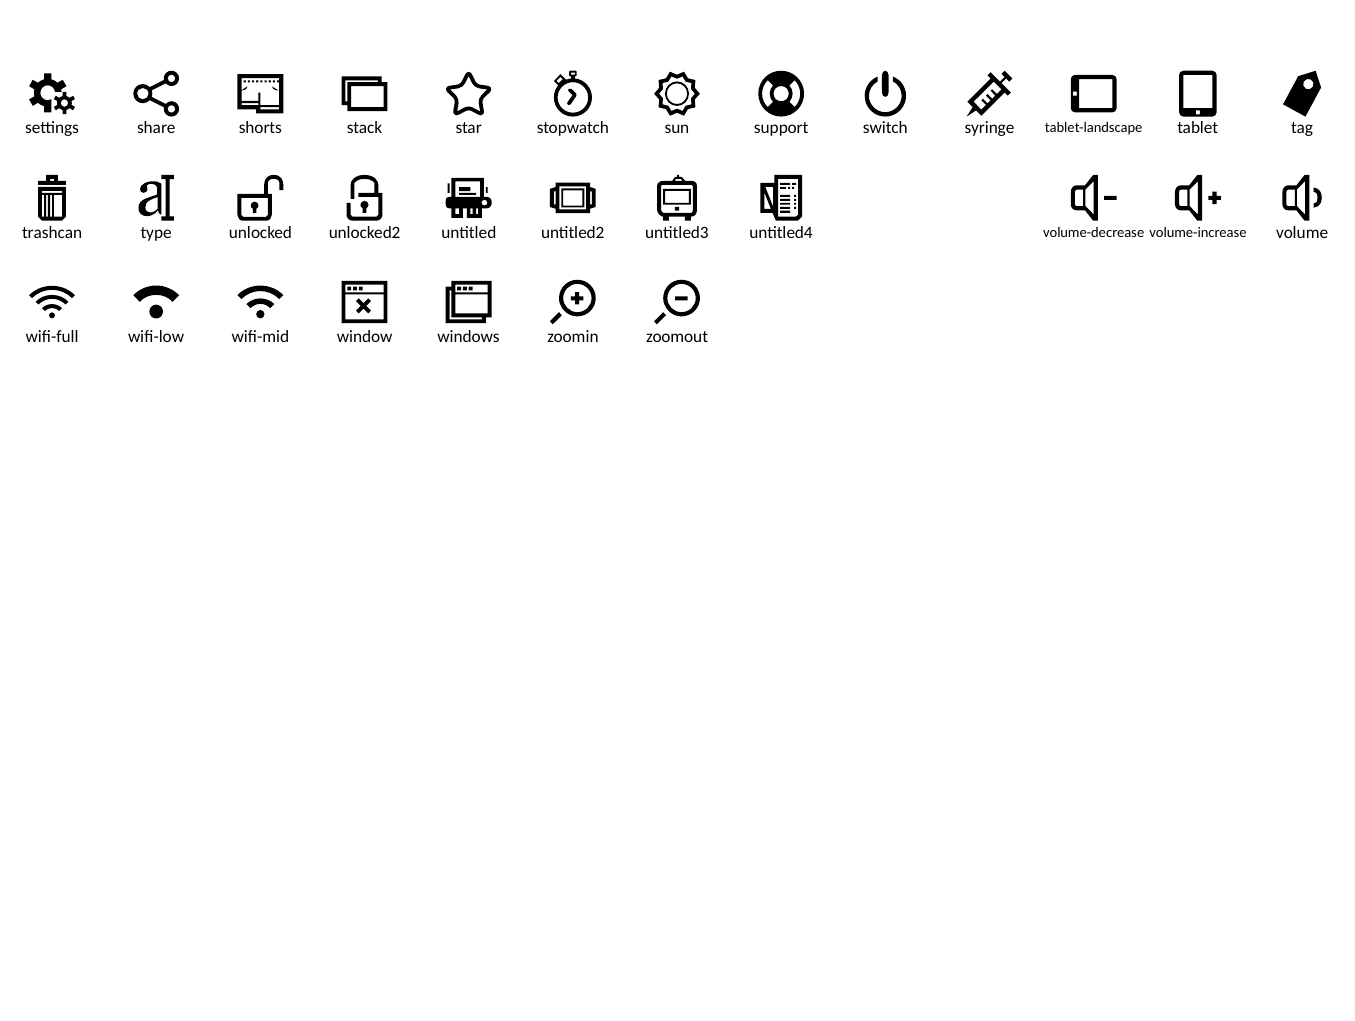

settings
share
shorts
stack
star
stopwatch
sun
support
switch
syringe
tablet-landscape
tablet
tag

trashcan
type
unlocked
unlocked2
untitled
untitled2
untitled3
untitled4
volume-decrease
volume-increase
volume

wifi-full
wifi-low
wifi-mid
window
windows
zoomin
zoomout